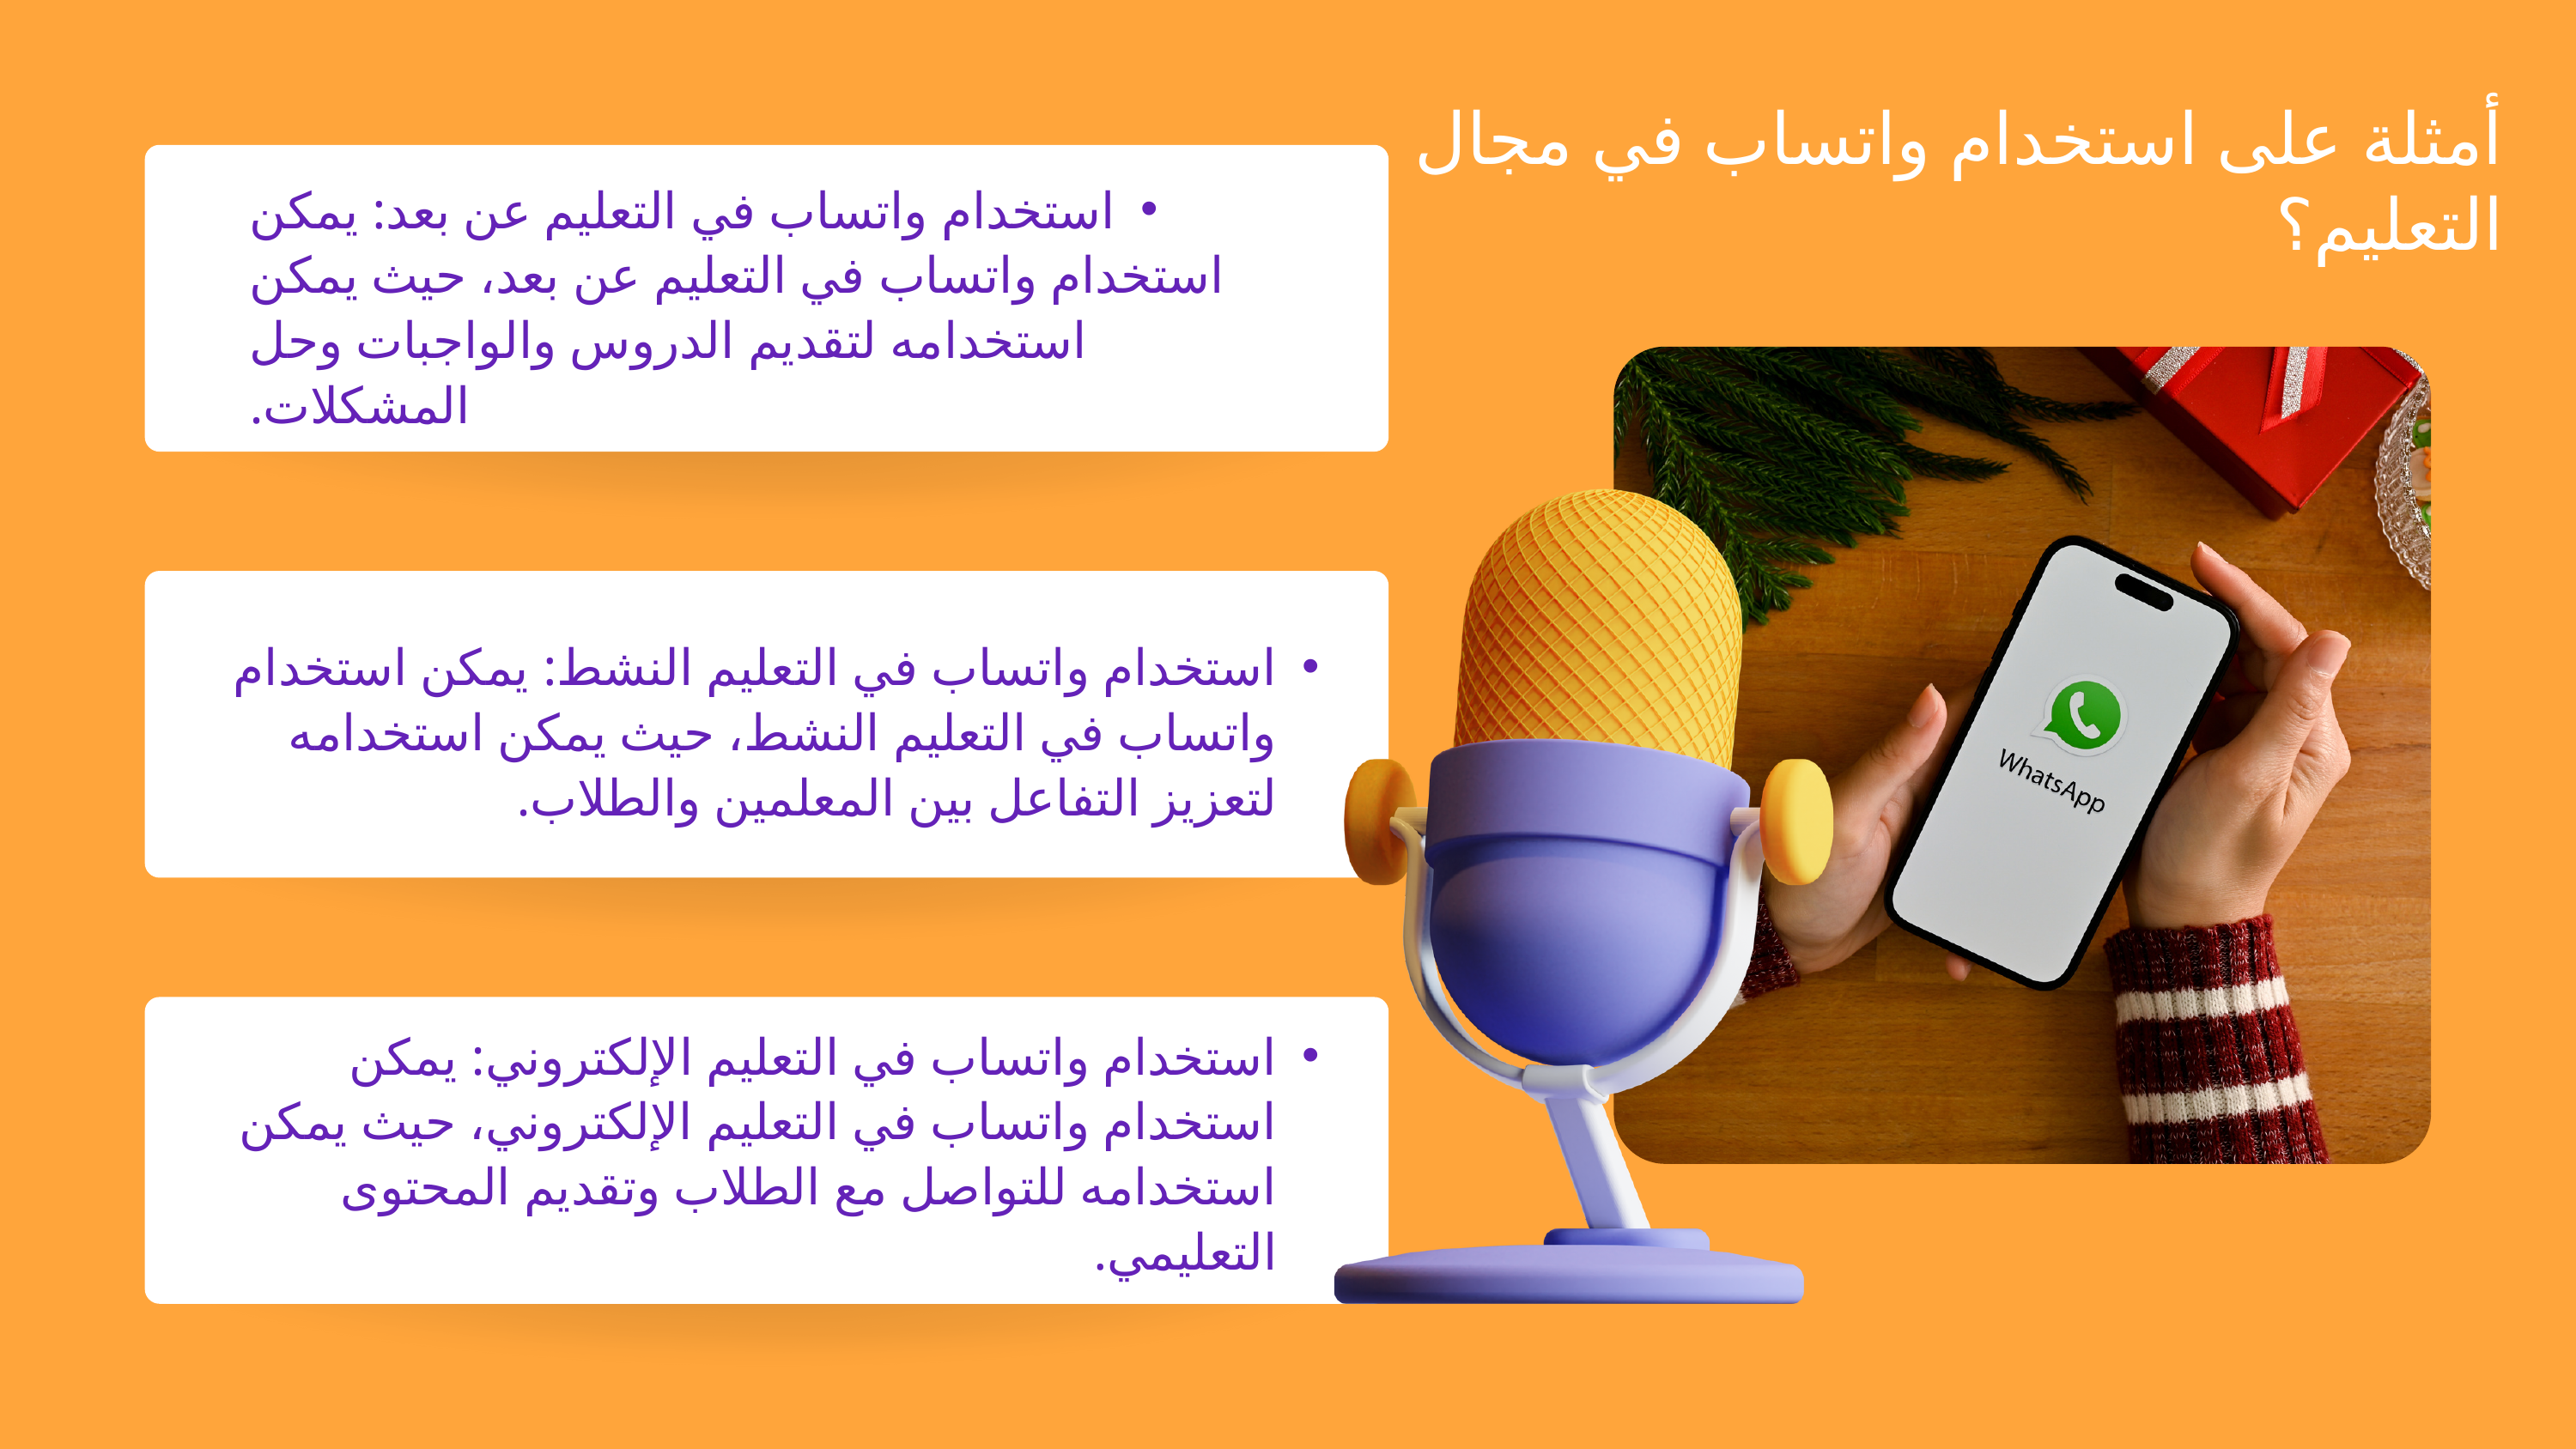

أمثلة على استخدام واتساب في مجال التعليم؟

استخدام واتساب في التعليم عن بعد: يمكن استخدام واتساب في التعليم عن بعد، حيث يمكن استخدامه لتقديم الدروس والواجبات وحل المشكلات.

استخدام واتساب في التعليم النشط: يمكن استخدام واتساب في التعليم النشط، حيث يمكن استخدامه لتعزيز التفاعل بين المعلمين والطلاب.

استخدام واتساب في التعليم الإلكتروني: يمكن استخدام واتساب في التعليم الإلكتروني، حيث يمكن استخدامه للتواصل مع الطلاب وتقديم المحتوى التعليمي.